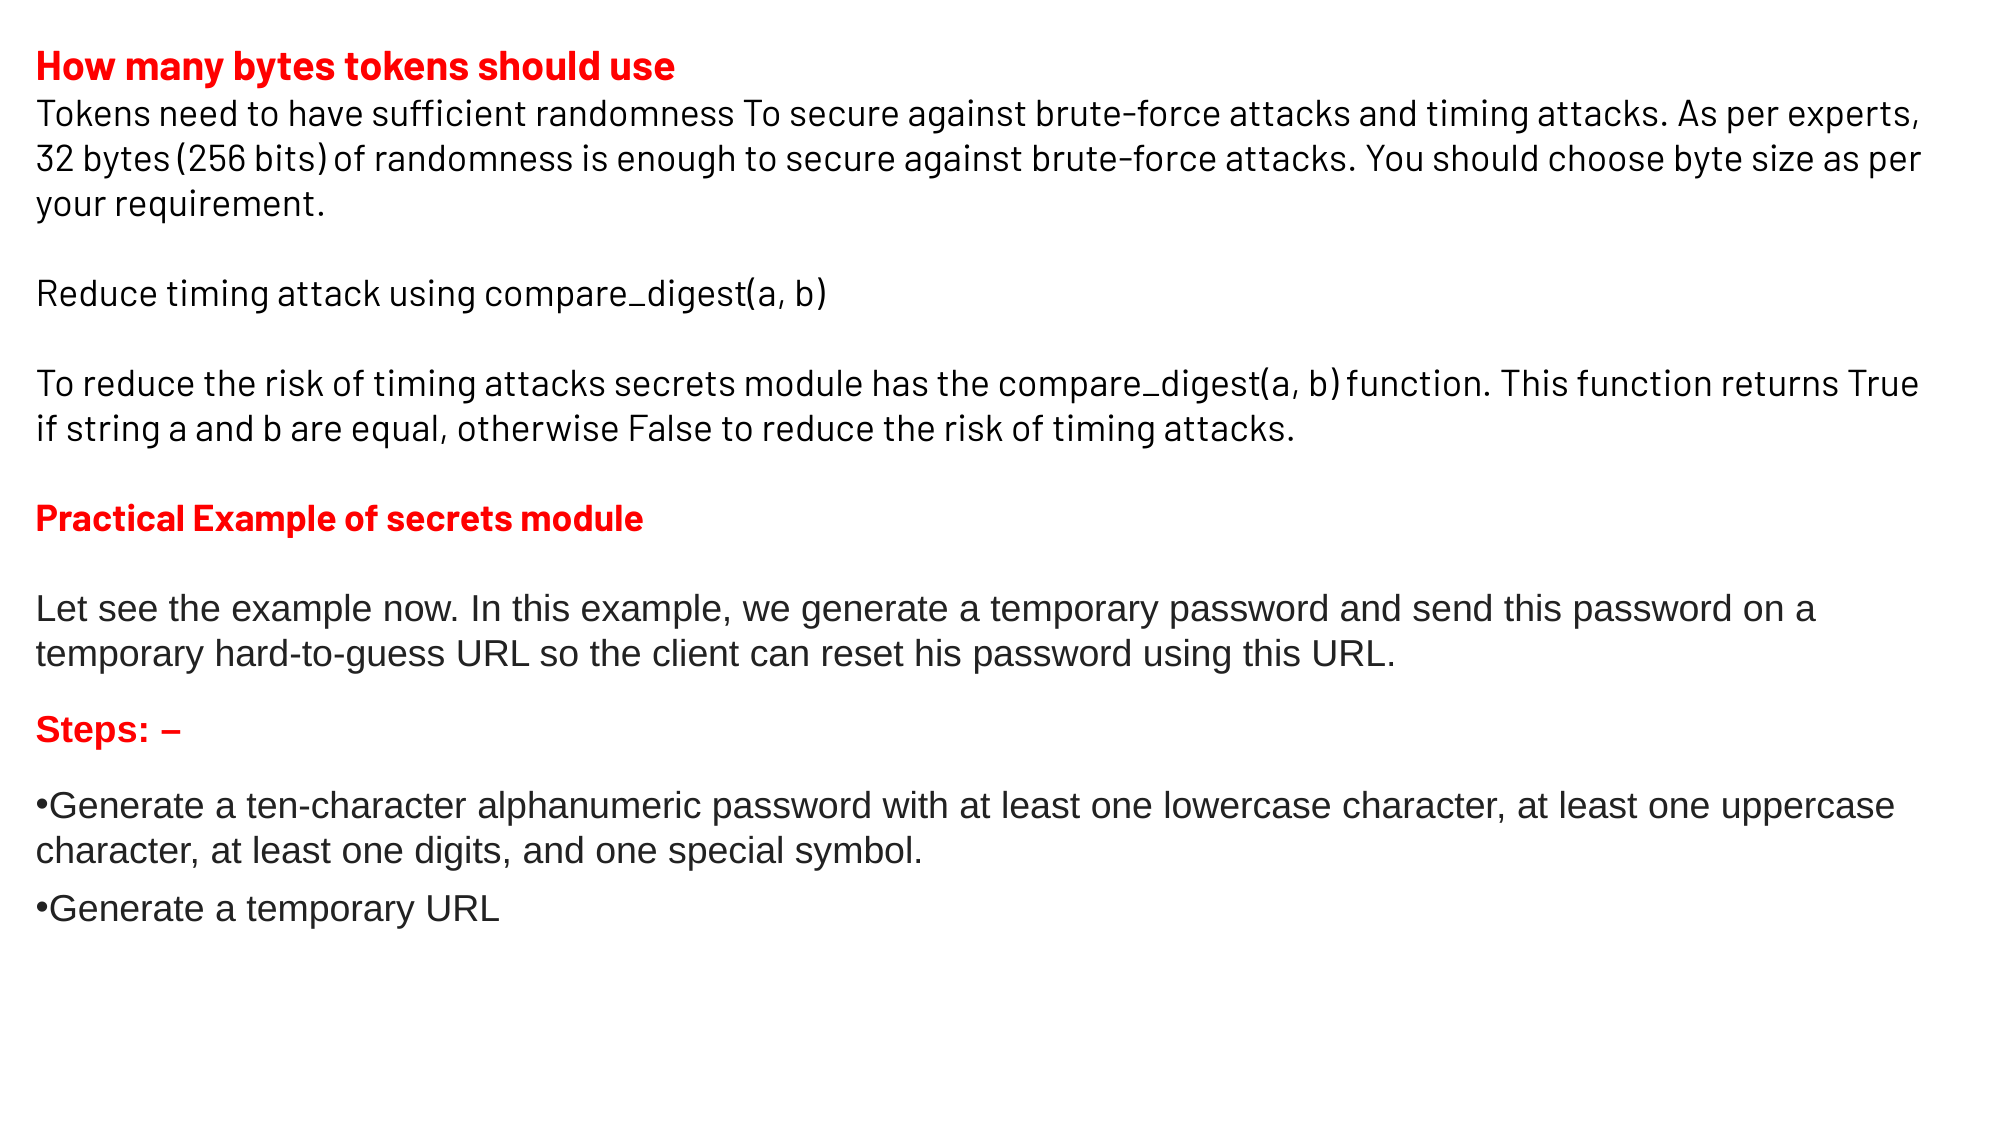

How many bytes tokens should use
Tokens need to have sufficient randomness To secure against brute-force attacks and timing attacks. As per experts, 32 bytes (256 bits) of randomness is enough to secure against brute-force attacks. You should choose byte size as per your requirement.

Reduce timing attack using compare_digest(a, b)

To reduce the risk of timing attacks secrets module has the compare_digest(a, b) function. This function returns True if string a and b are equal, otherwise False to reduce the risk of timing attacks.

Practical Example of secrets module

Let see the example now. In this example, we generate a temporary password and send this password on a temporary hard-to-guess URL so the client can reset his password using this URL.
Steps: –
Generate a ten-character alphanumeric password with at least one lowercase character, at least one uppercase character, at least one digits, and one special symbol.
Generate a temporary URL